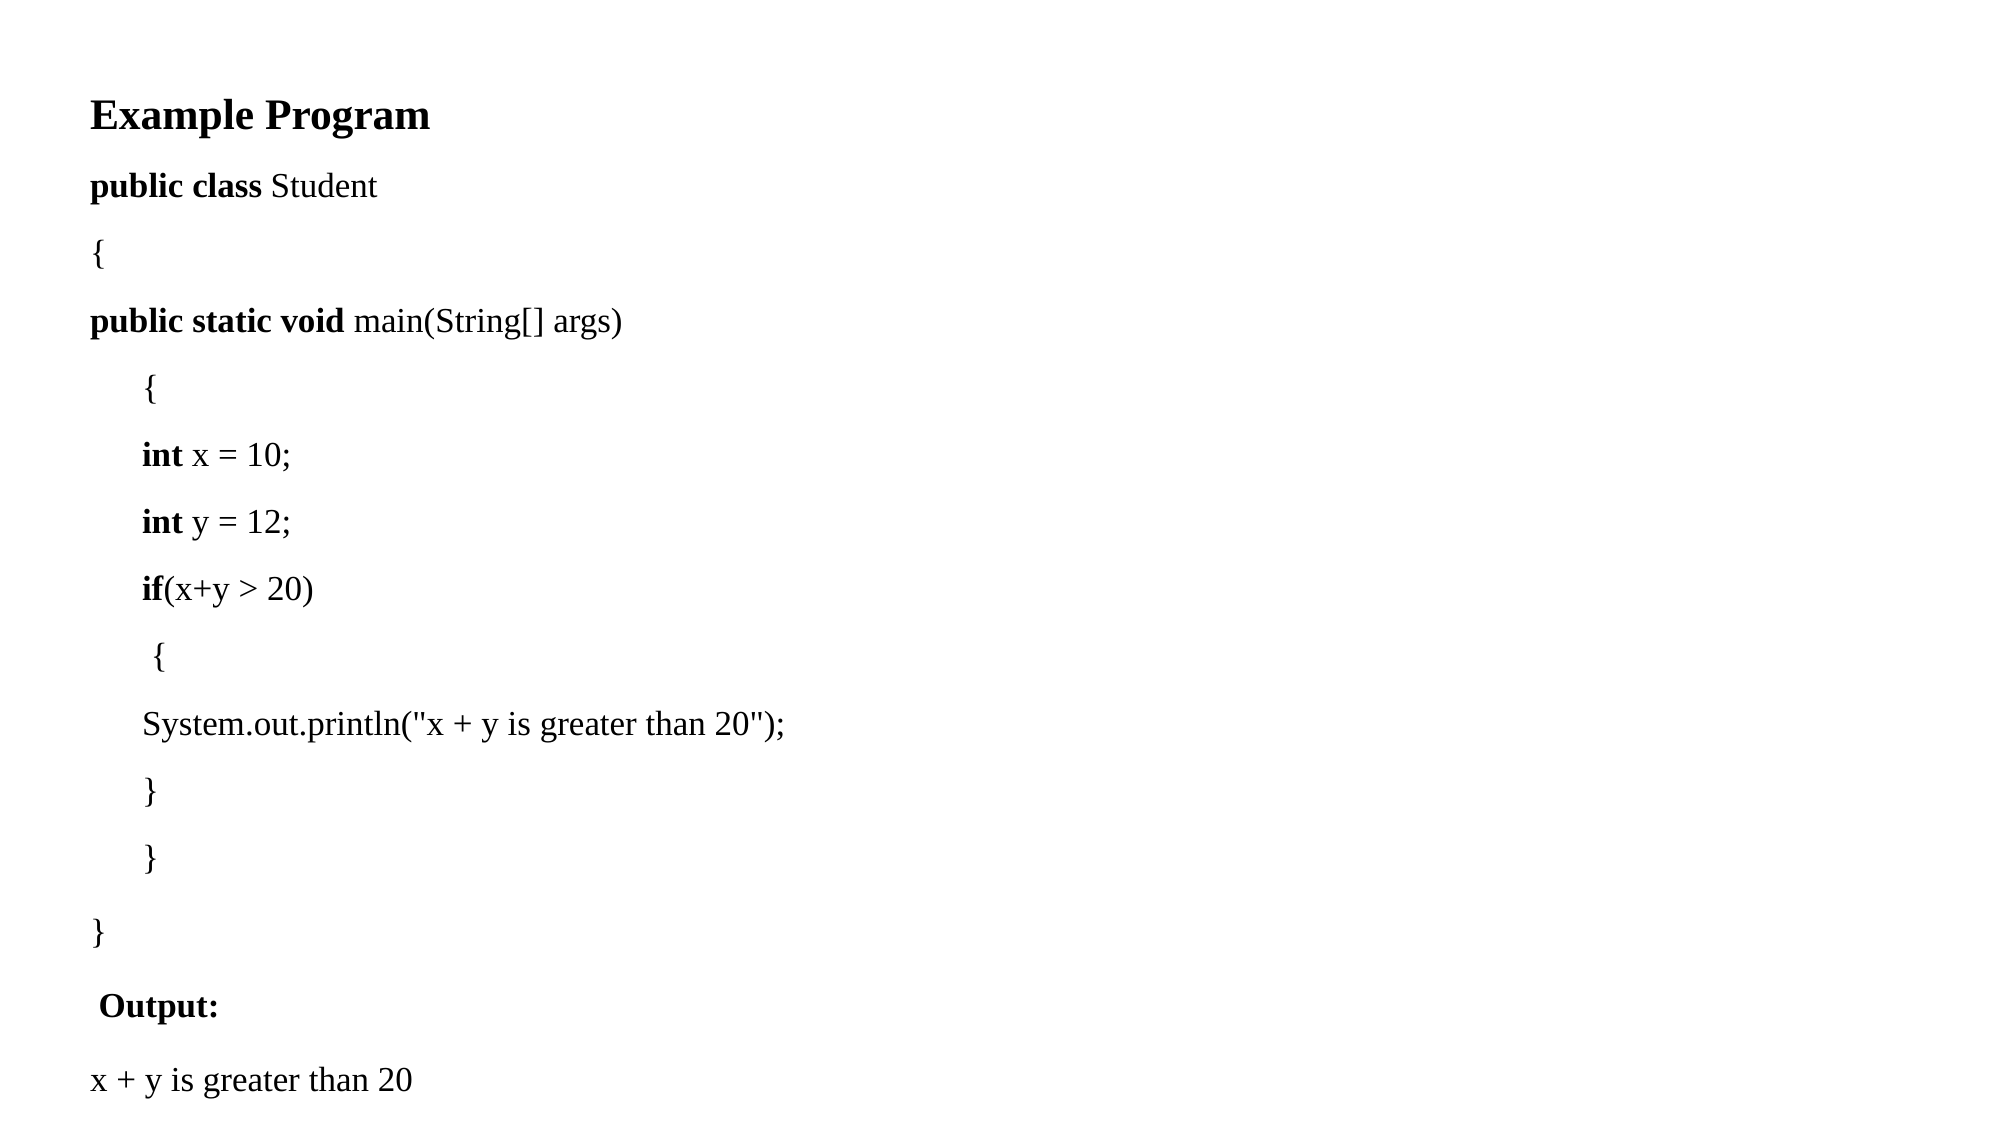

Example Program
public class Student
{
public static void main(String[] args)
	{
		int x = 10;
		int y = 12;
		if(x+y > 20)
		 {
			System.out.println("x + y is greater than 20");
		}
	}
}
 Output:
x + y is greater than 20